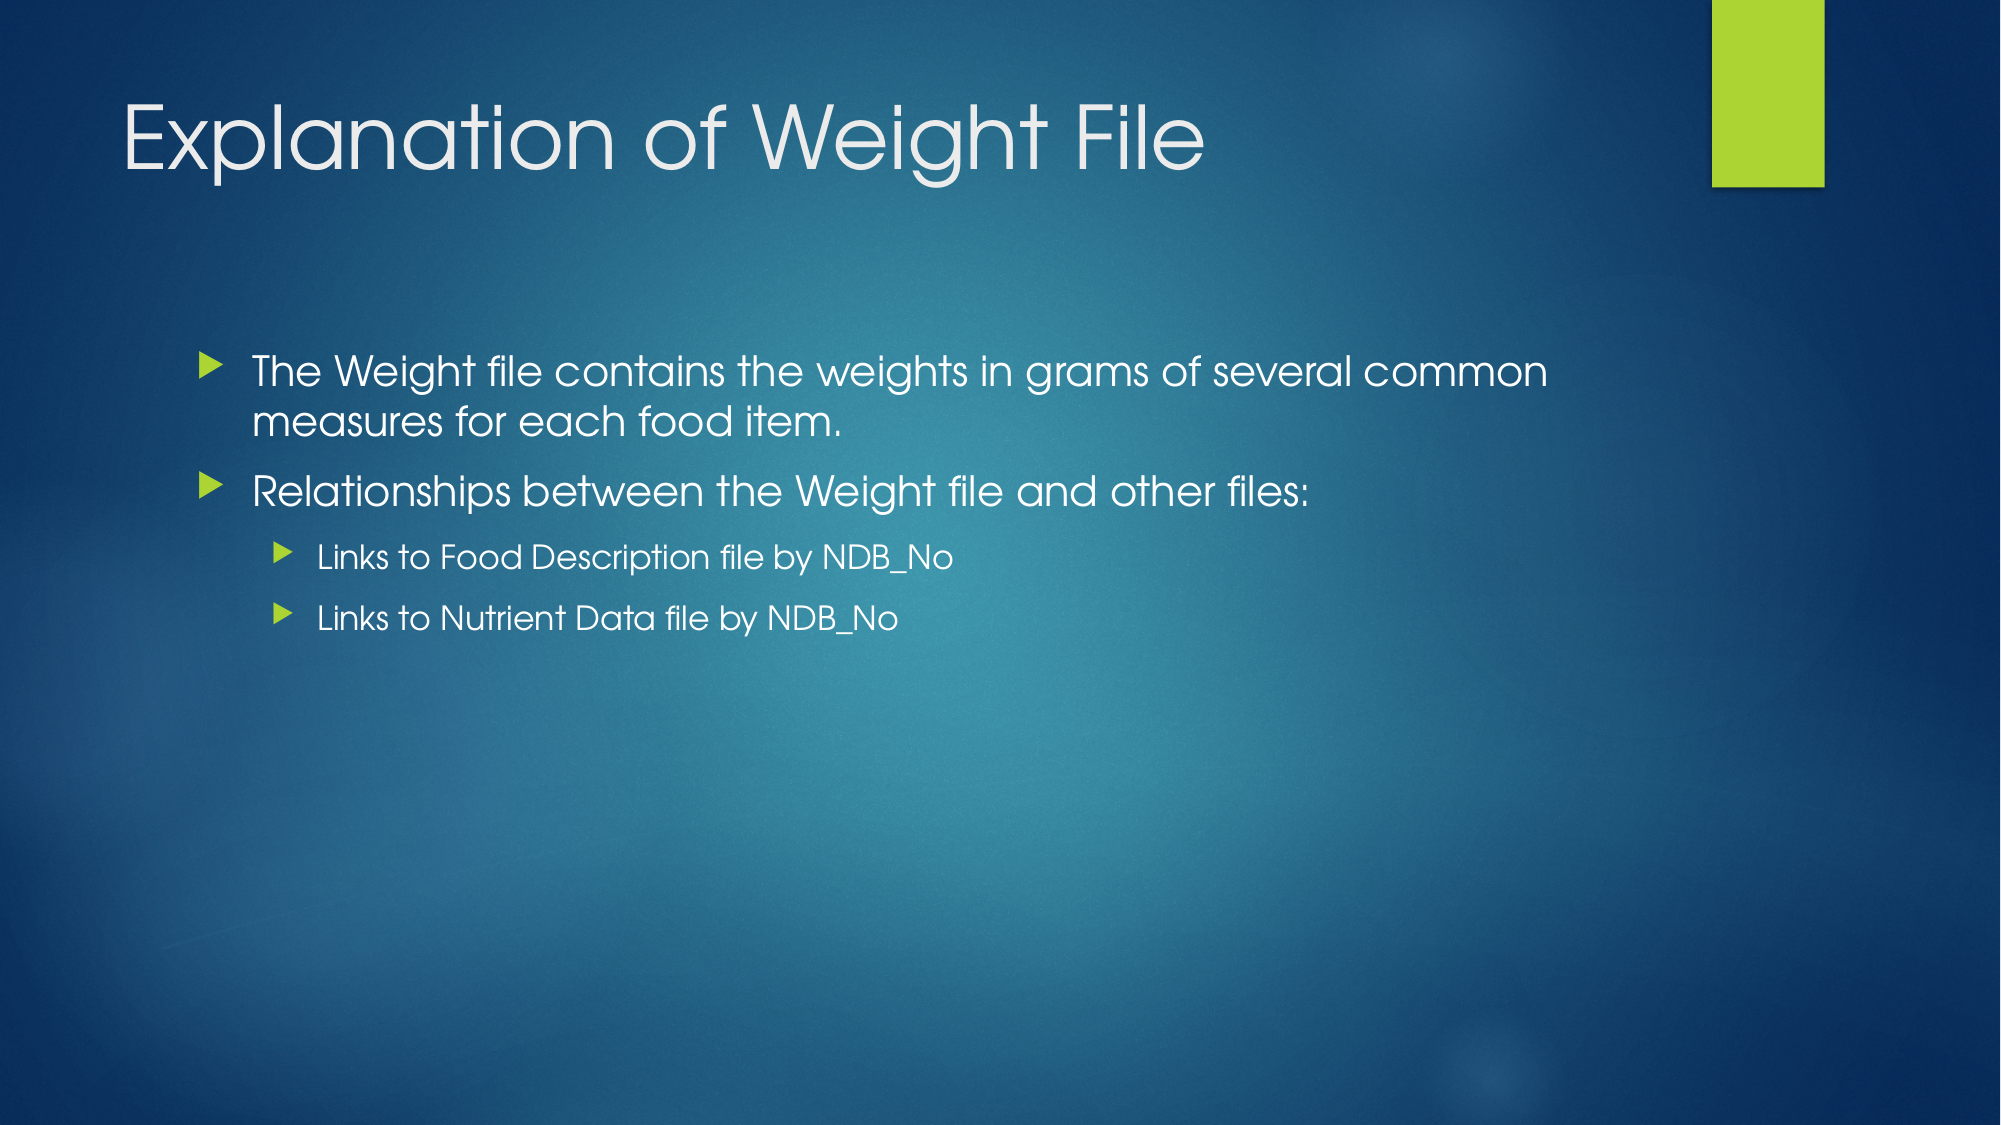

# Explanation of Weight File
The Weight file contains the weights in grams of several common measures for each food item.
Relationships between the Weight file and other files:
Links to Food Description file by NDB_No
Links to Nutrient Data file by NDB_No